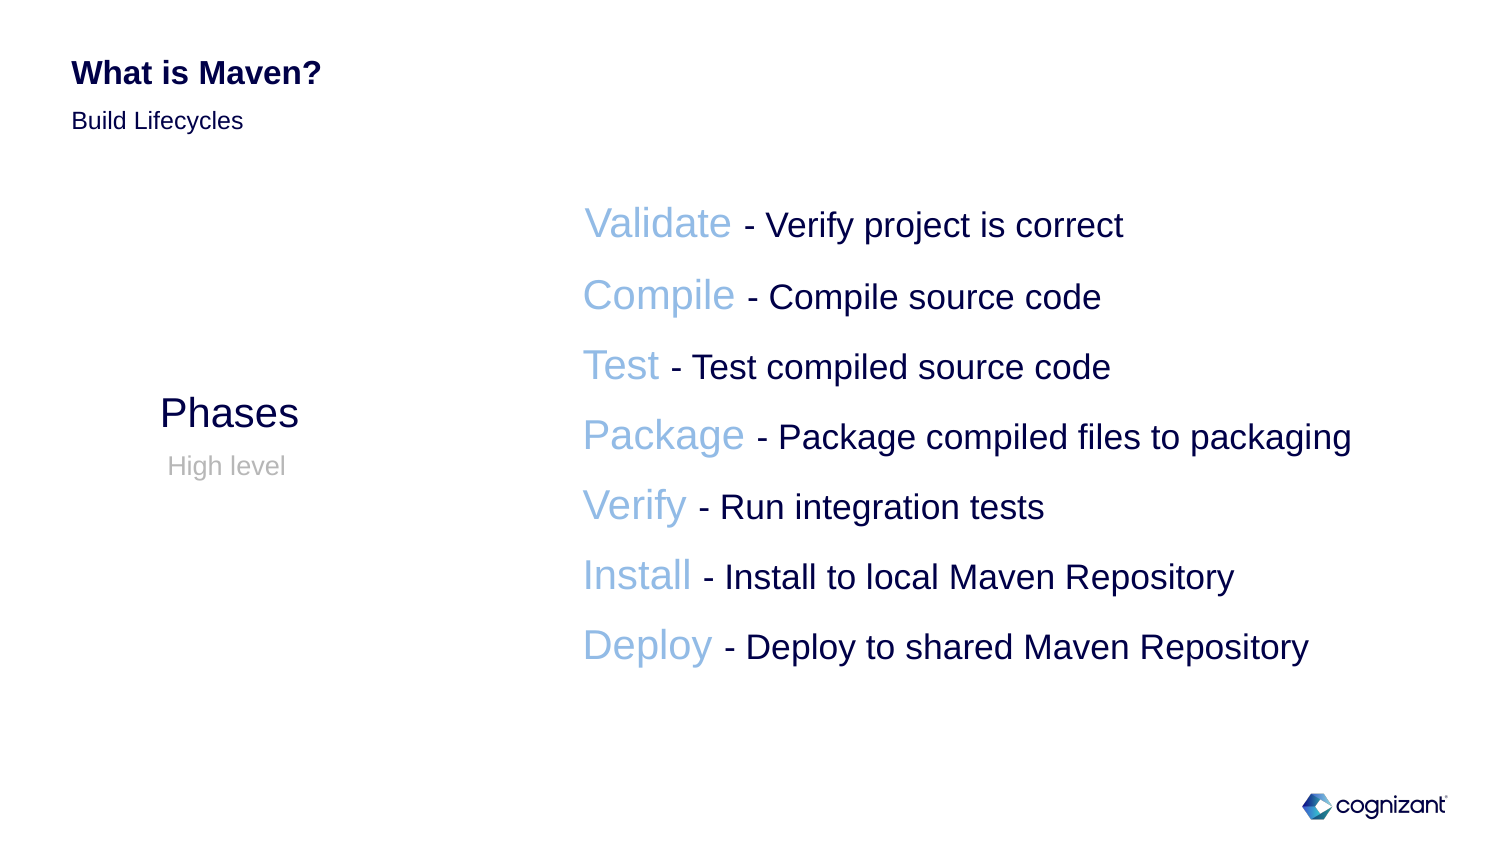

# What is Maven?
Build Lifecycles
      Validate - Verify project is correct
Compile - Compile source code
Test - Test compiled source code
Package - Package compiled files to packaging
Verify - Run integration tests
Install - Install to local Maven Repository
Deploy - Deploy to shared Maven Repository
Phases
 High level